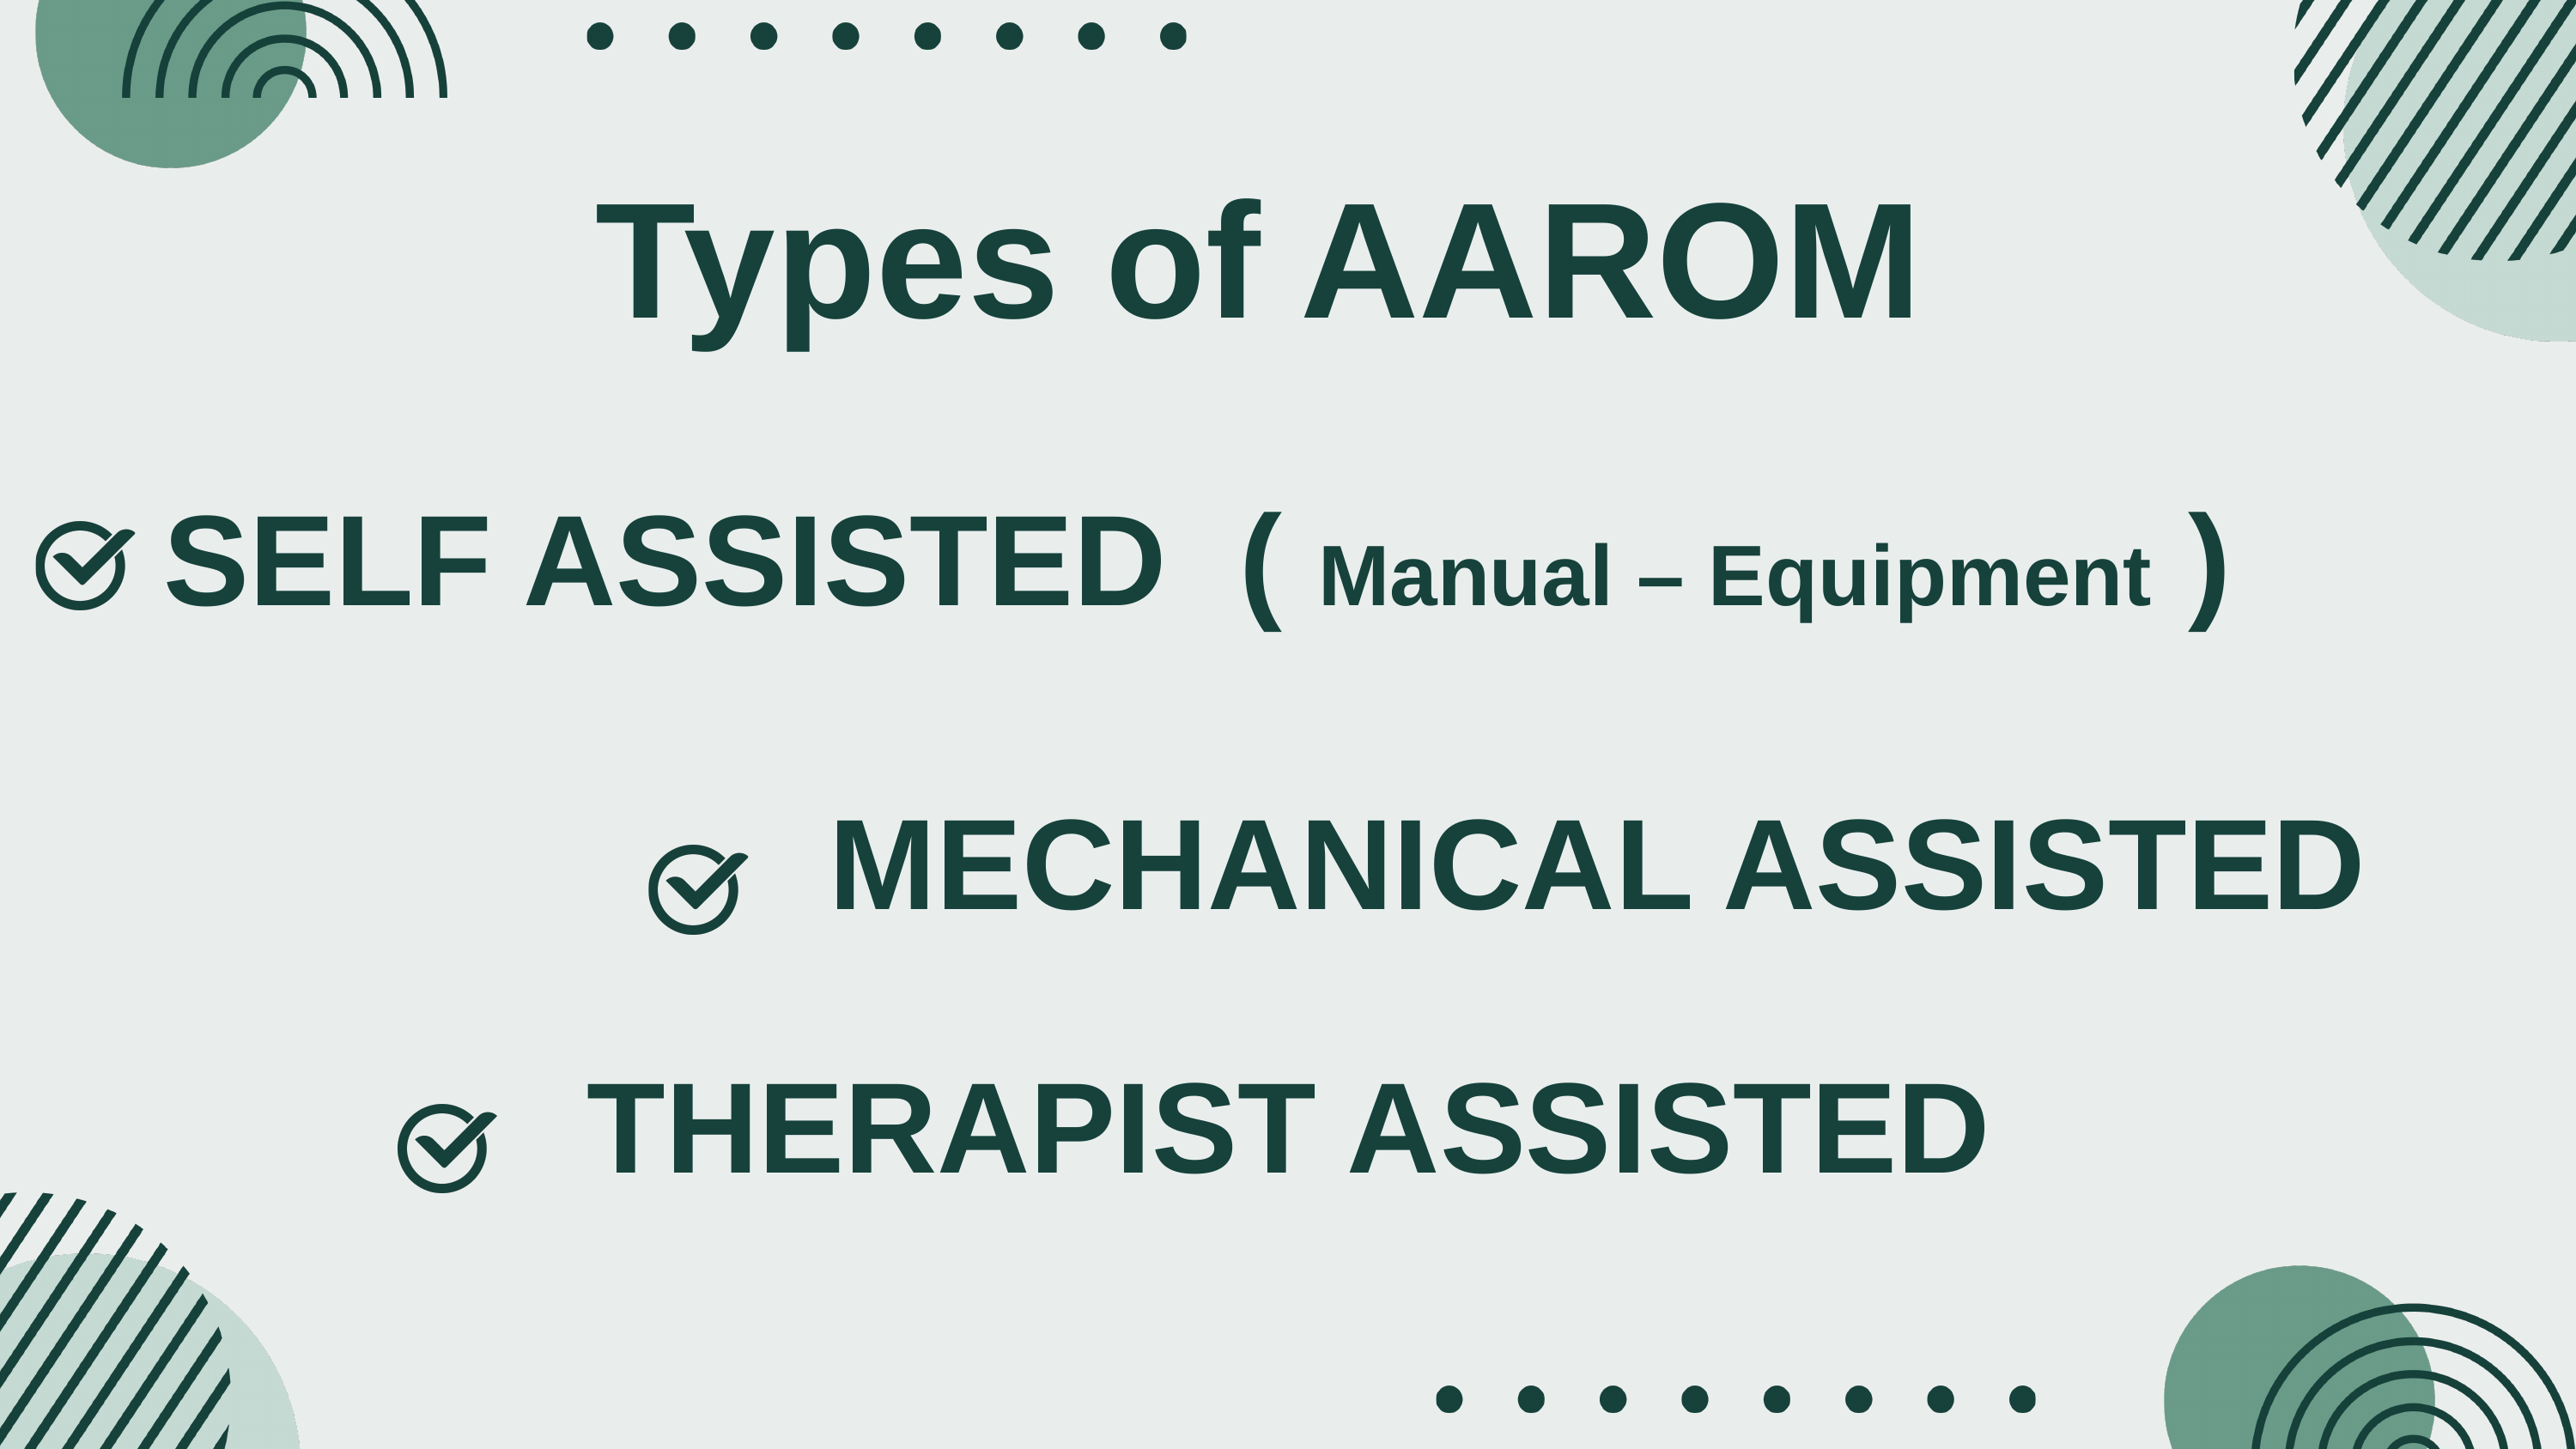

Types of AAROM

SELF ASSISTED  ( Manual – Equipment )

MECHANICAL ASSISTED

THERAPIST ASSISTED